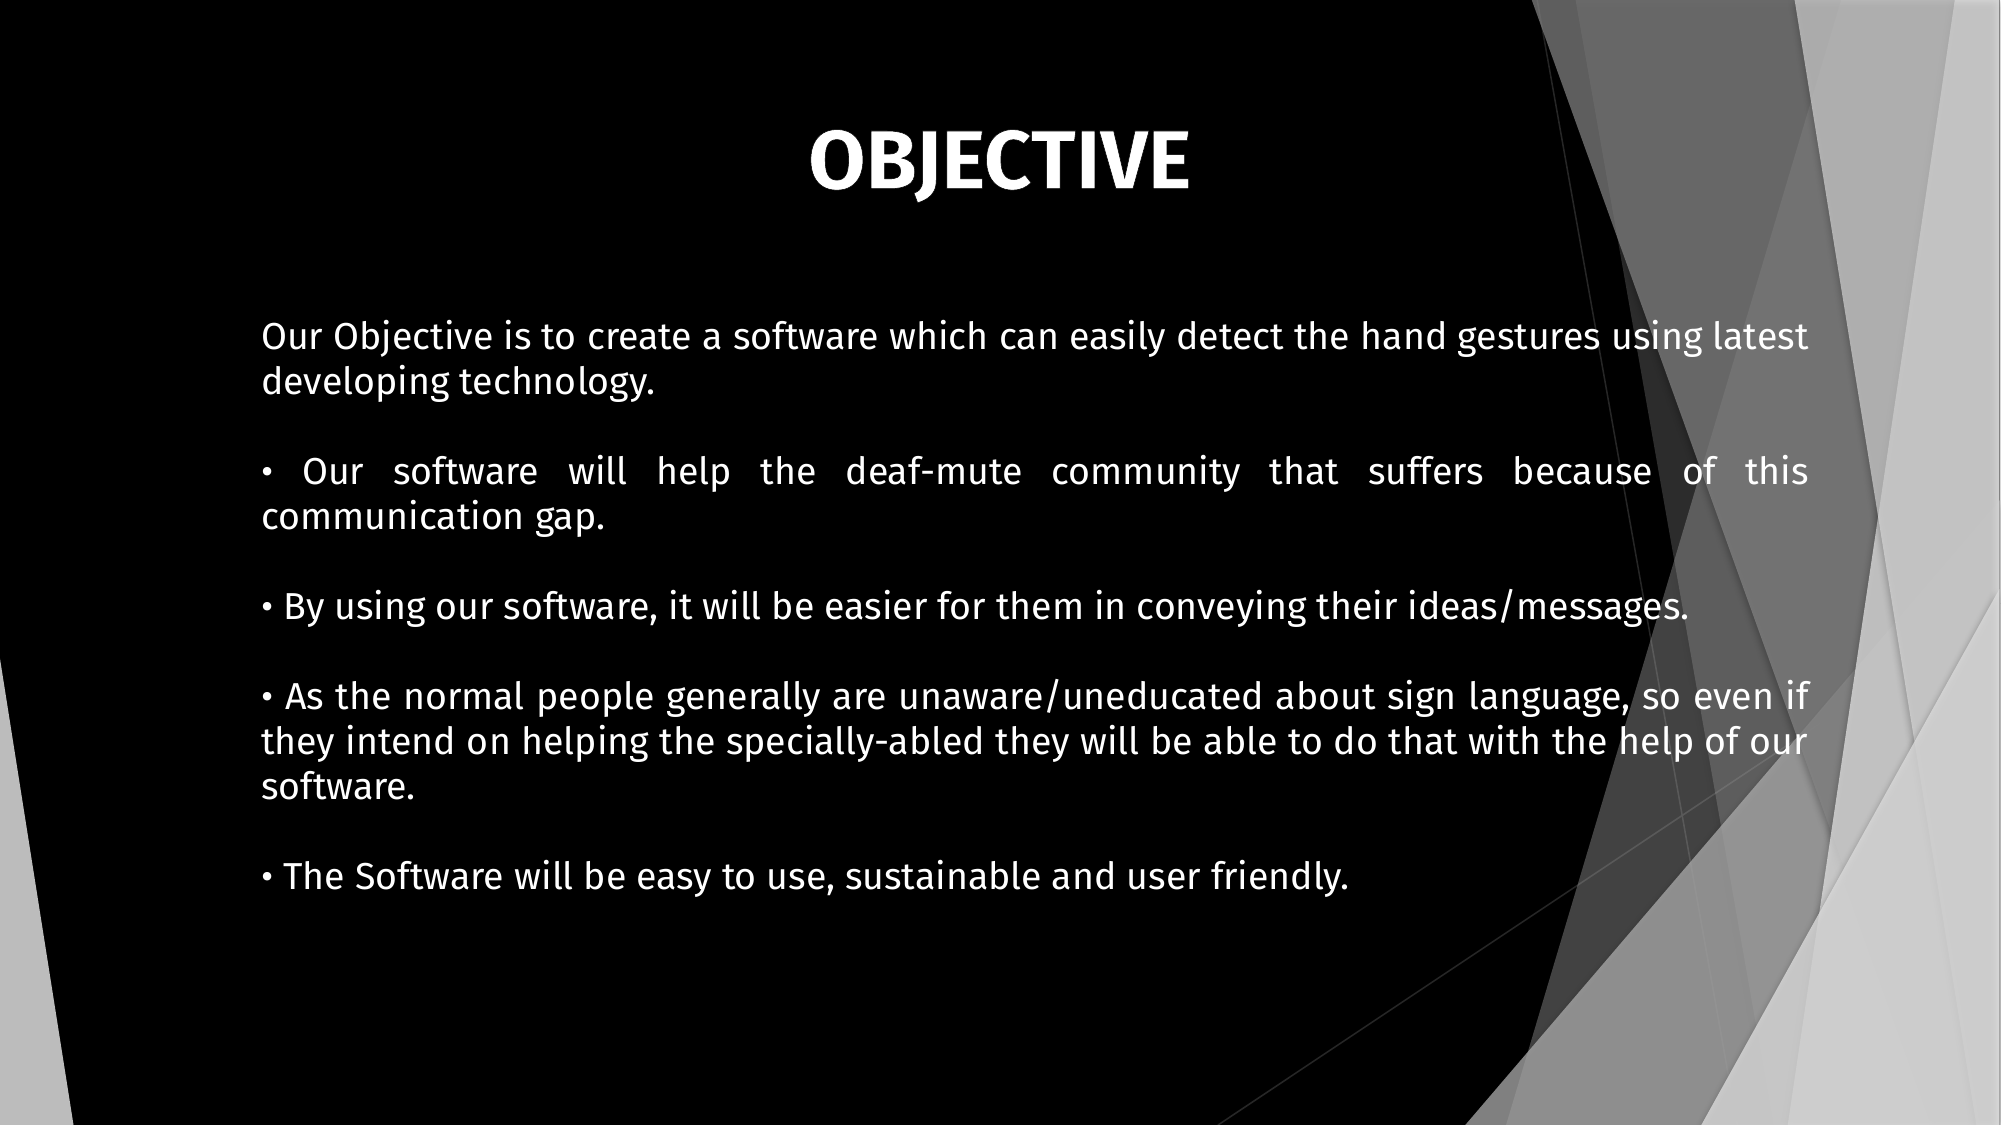

OBJECTIVE
Our Objective is to create a software which can easily detect the hand gestures using latest developing technology.

• Our software will help the deaf-mute community that suffers because of this communication gap.

• By using our software, it will be easier for them in conveying their ideas/messages.

• As the normal people generally are unaware/uneducated about sign language, so even if they intend on helping the specially-abled they will be able to do that with the help of our software.

• The Software will be easy to use, sustainable and user friendly.